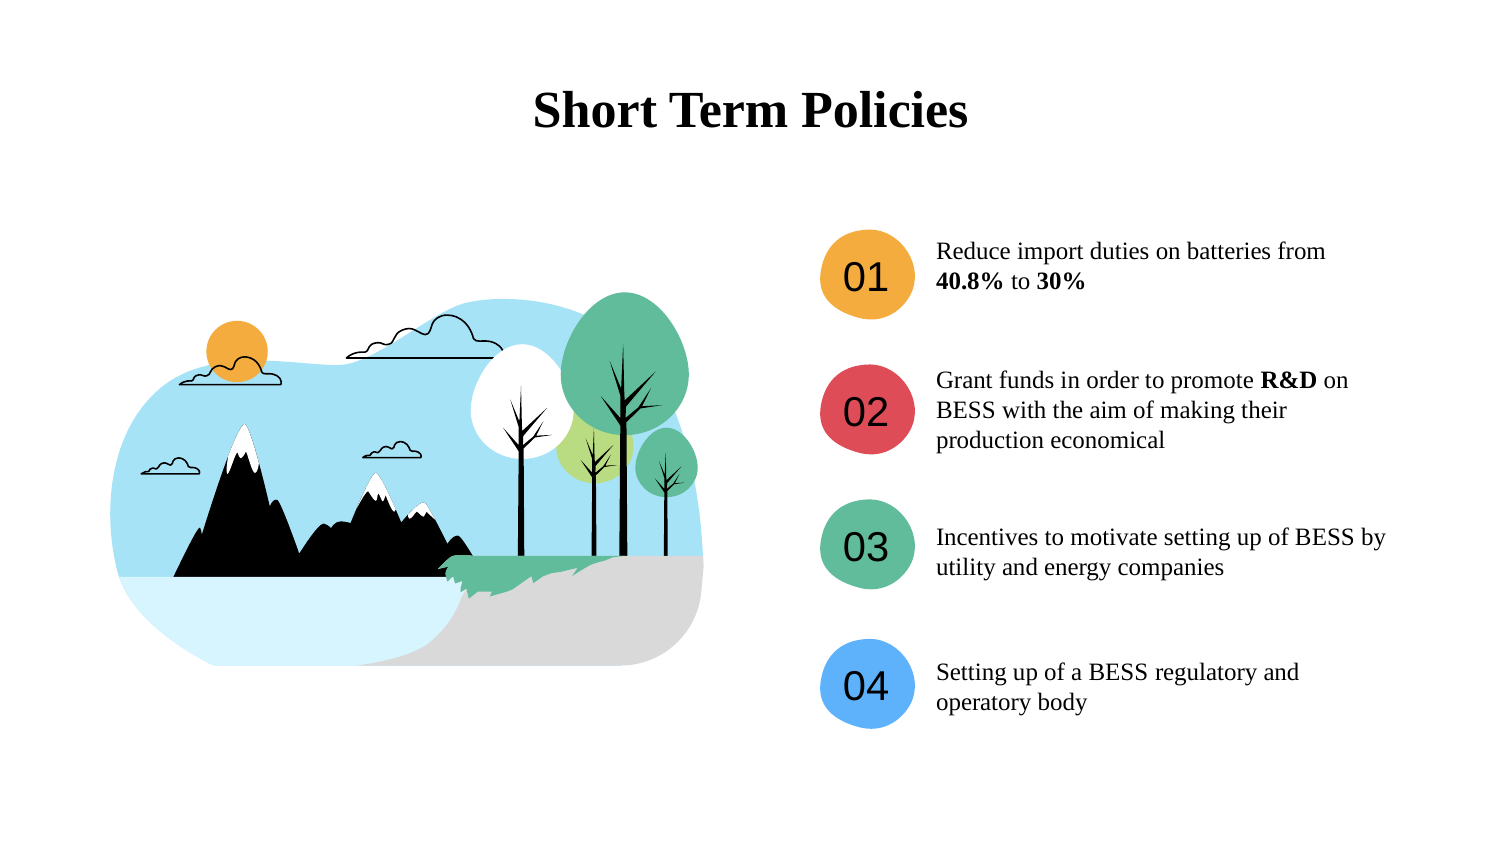

# Short Term Policies
Reduce import duties on batteries from 40.8% to 30%

01

02
Grant funds in order to promote R&D on BESS with the aim of making their production economical

03
Incentives to motivate setting up of BESS by utility and energy companies

04
Setting up of a BESS regulatory and operatory body